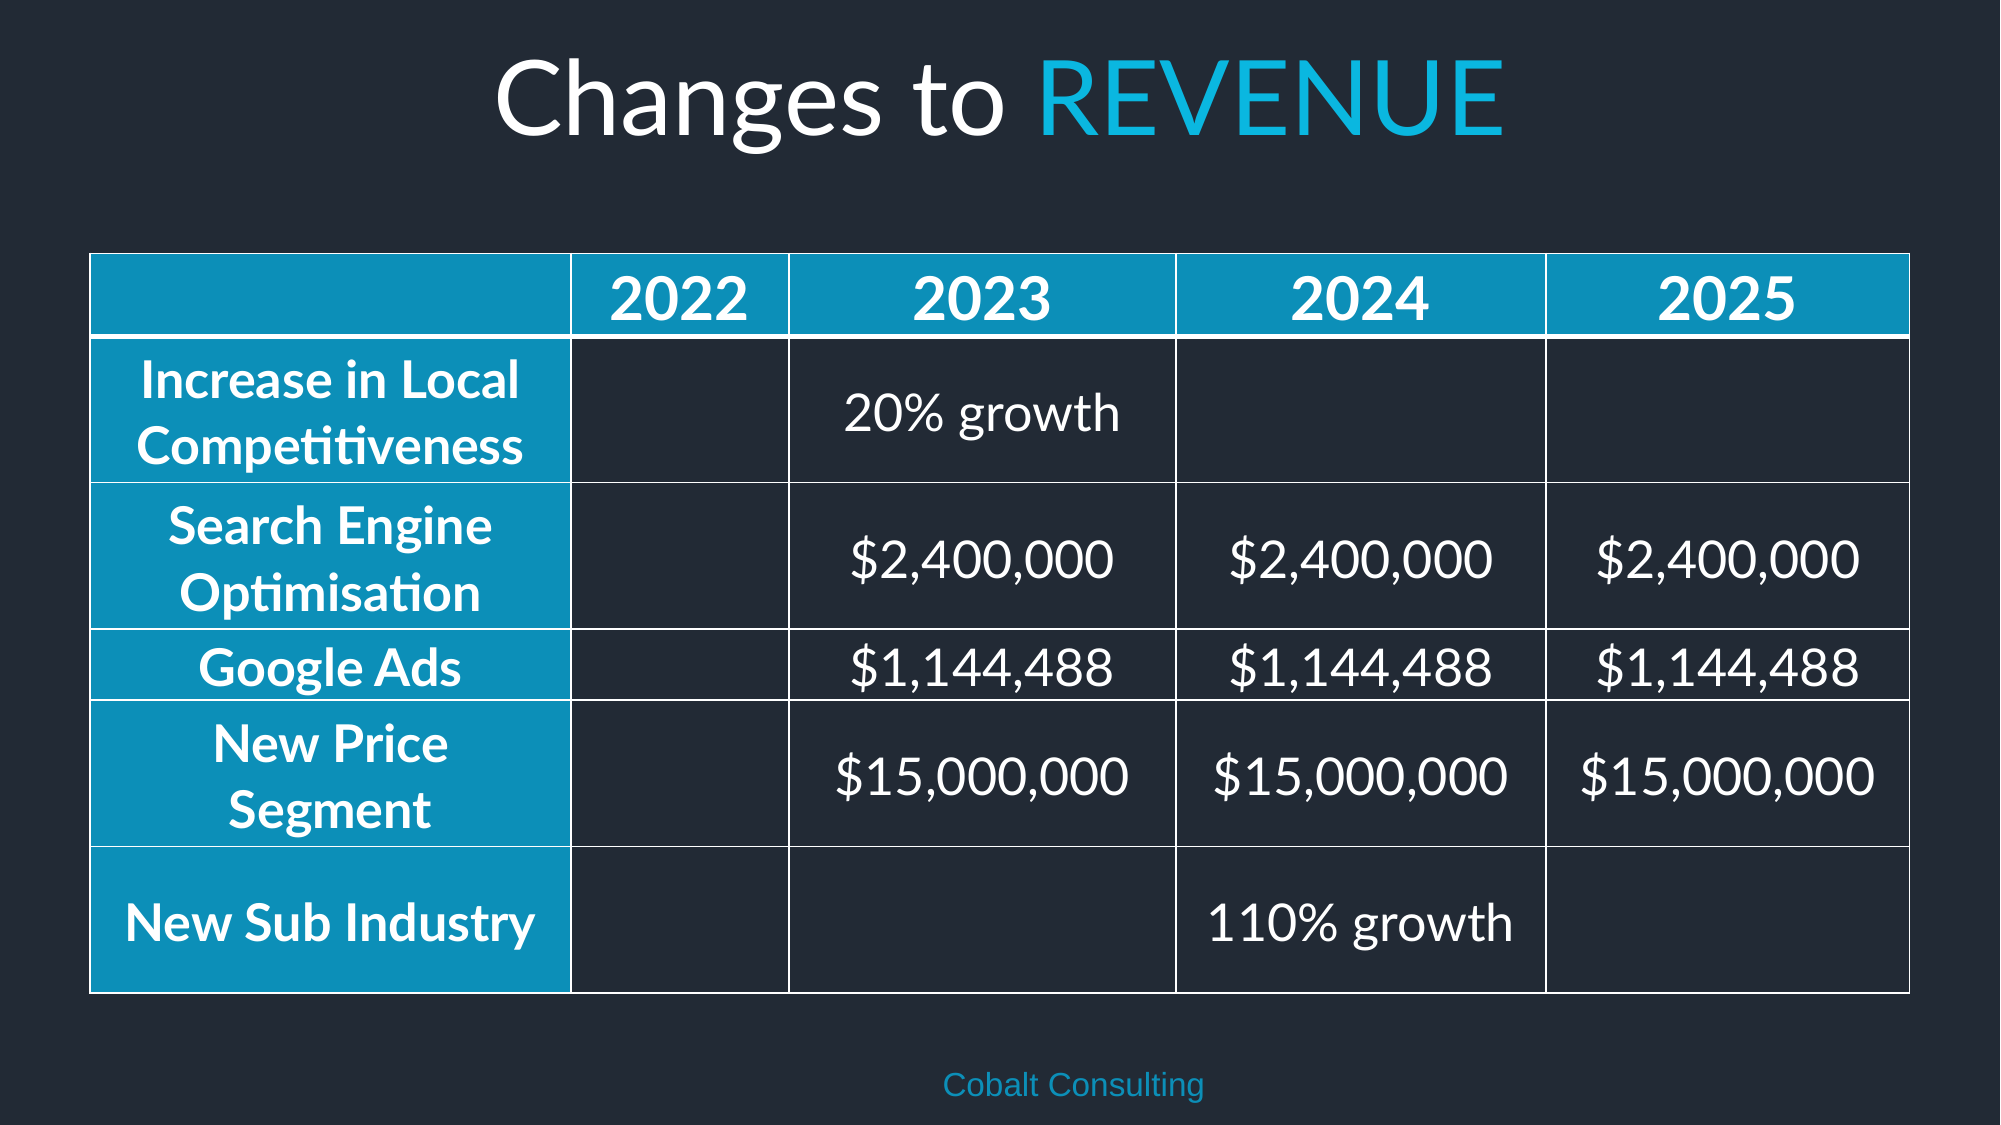

Changes to REVENUE
|  | 2022 | 2023 | 2024 | 2025 |
| --- | --- | --- | --- | --- |
| Increase in Local Competitiveness |  | 20% growth |  |  |
| Search Engine Optimisation |  | $2,400,000 | $2,400,000 | $2,400,000 |
| Google Ads |  | $1,144,488 | $1,144,488 | $1,144,488 |
| New Price Segment |  | $15,000,000 | $15,000,000 | $15,000,000 |
| New Sub Industry |  |  | 110% growth |  |
	Cobalt Consulting